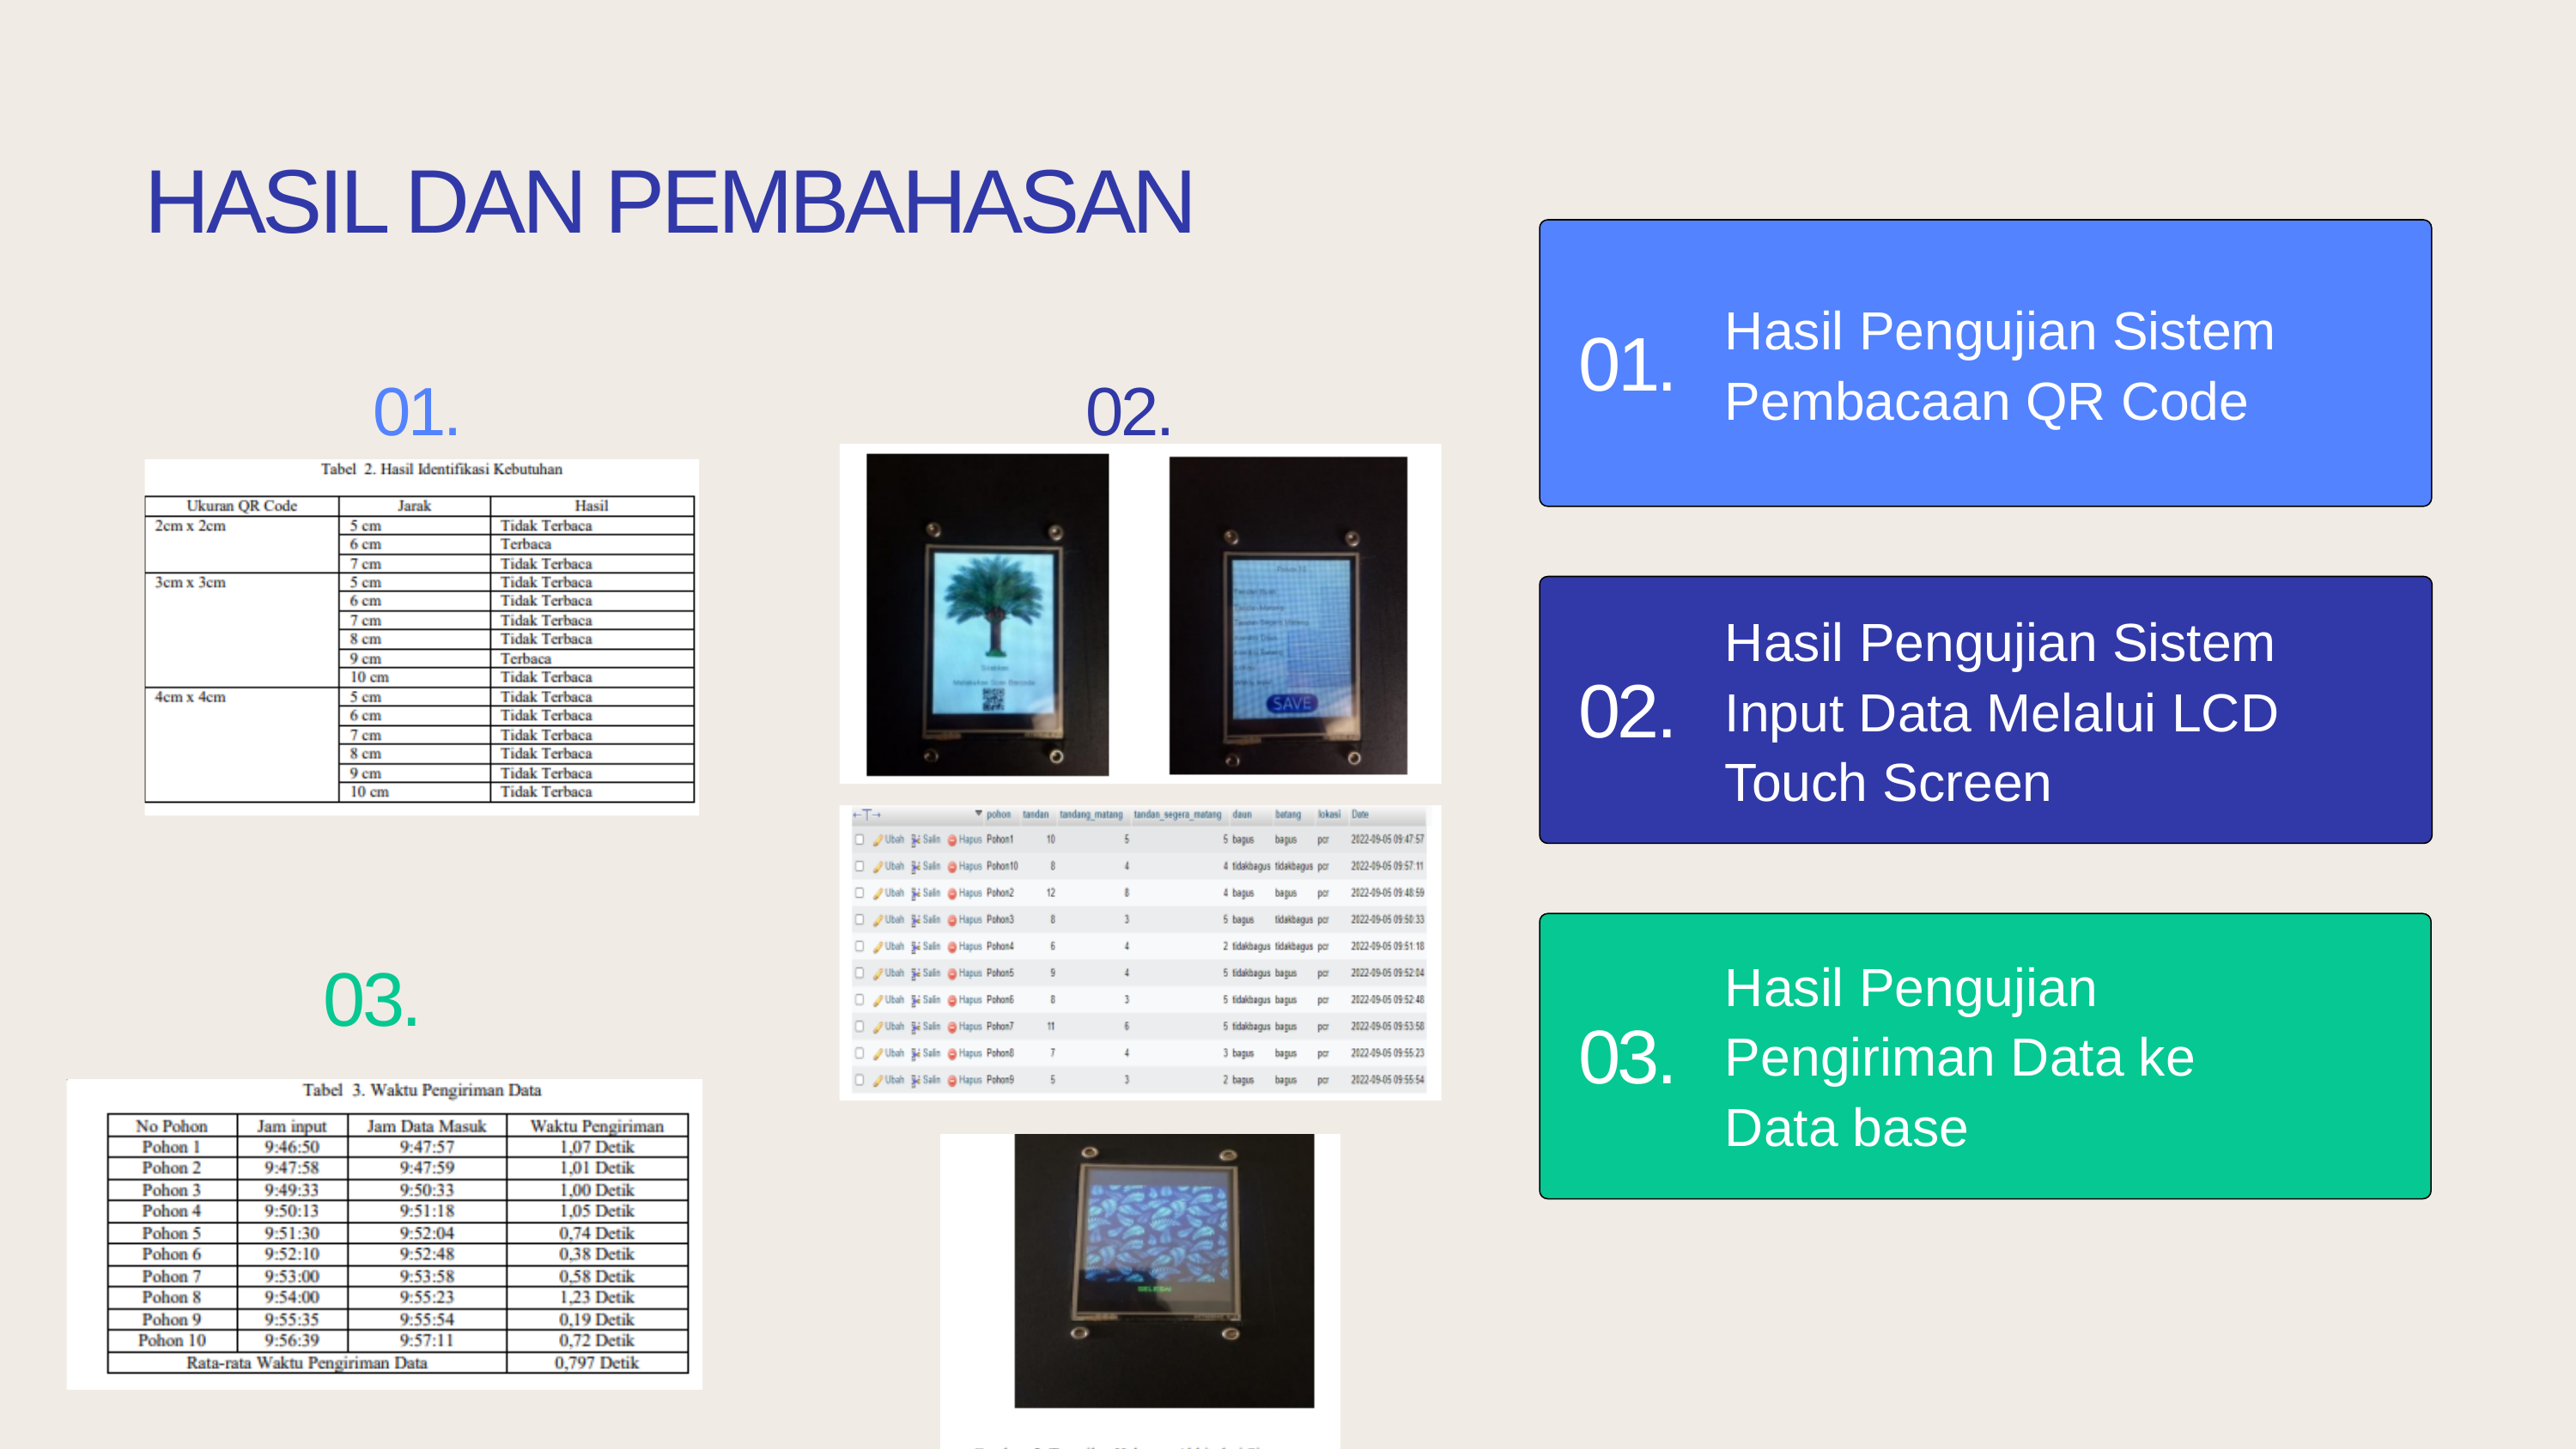

HASIL DAN PEMBAHASAN

Hasil Pengujian Sistem Pembacaan QR Code
01.
01.
02.

Hasil Pengujian Sistem Input Data Melalui LCD Touch Screen
02.

Hasil Pengujian Pengiriman Data ke Data base
03.
03.